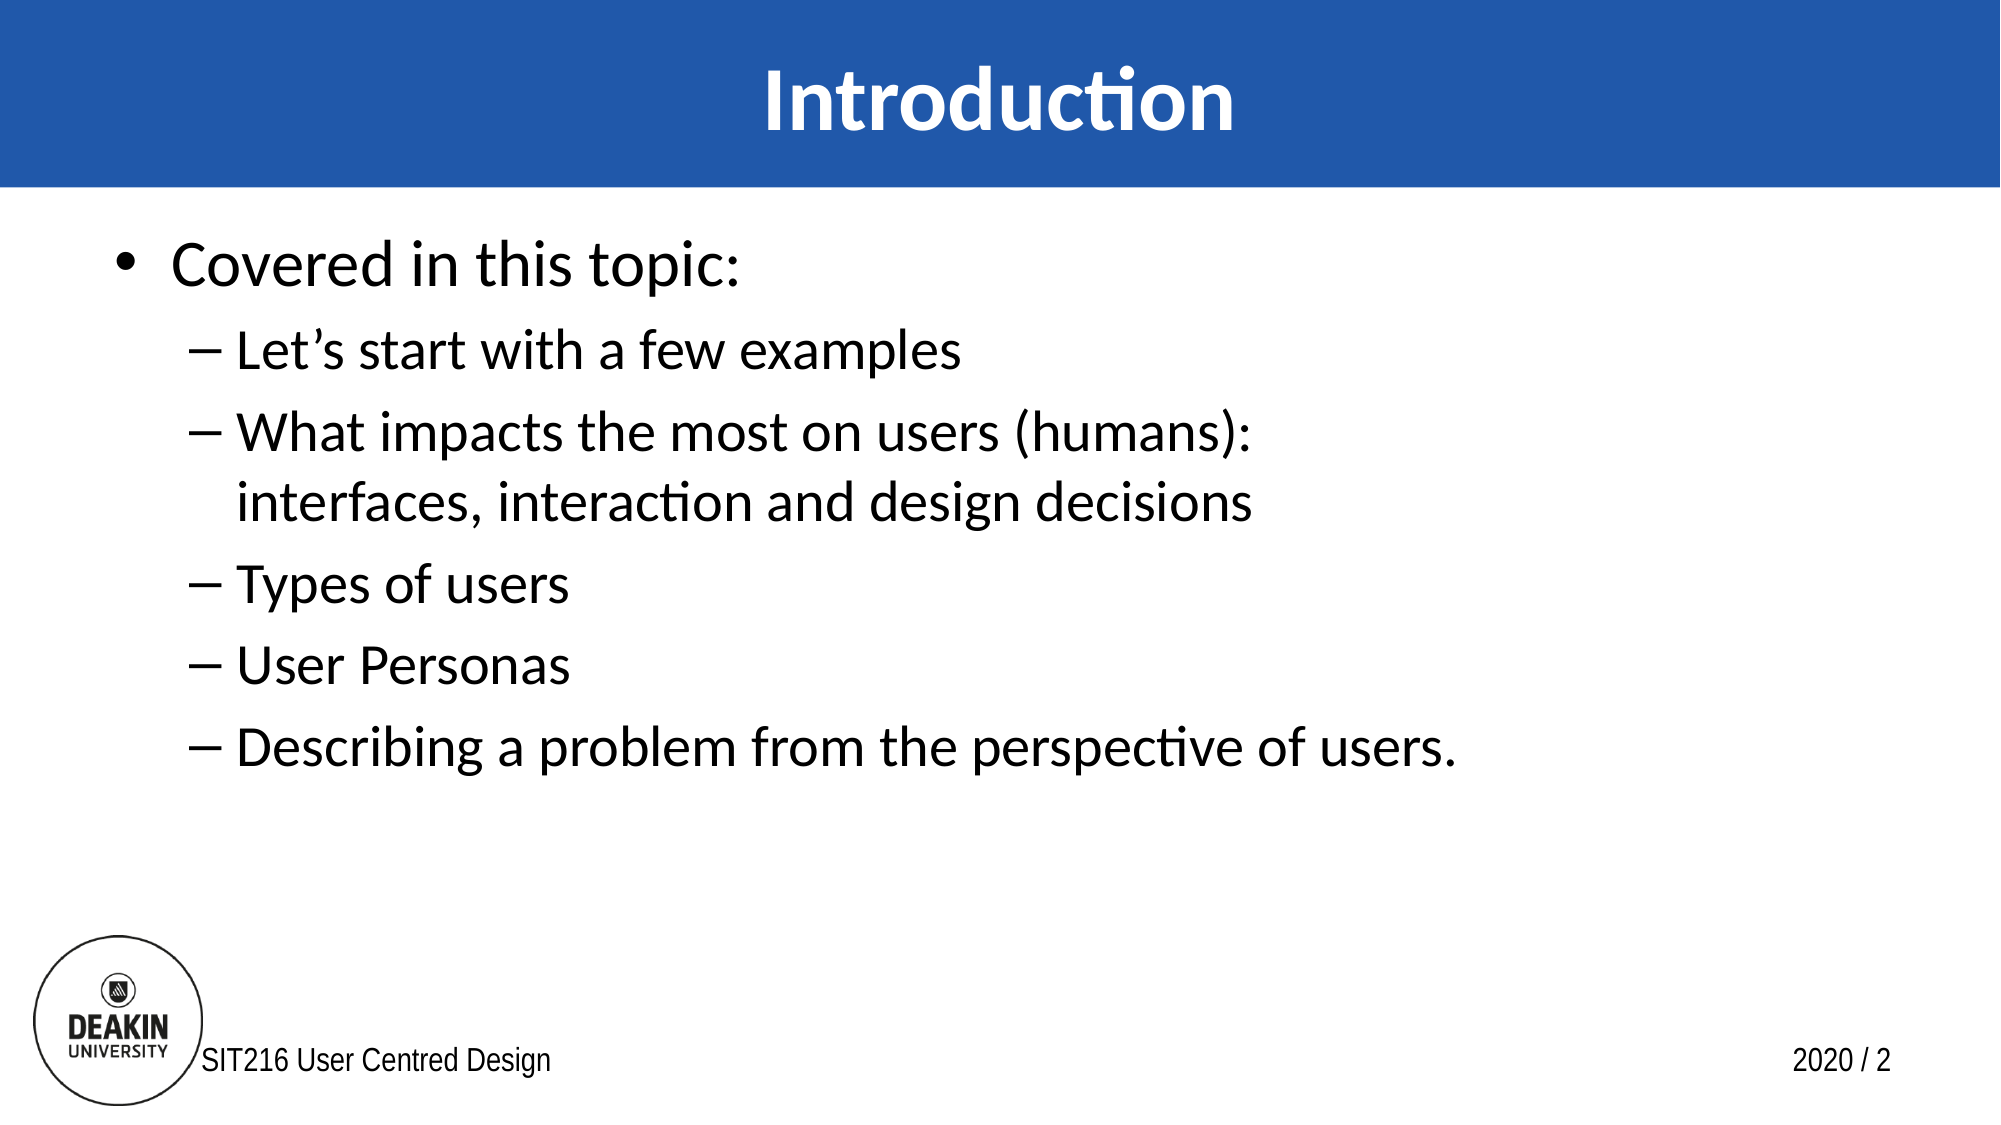

# Introduction
Covered in this topic:
Let’s start with a few examples
What impacts the most on users (humans):
interfaces, interaction and design decisions
Types of users
User Personas
Describing a problem from the perspective of users.